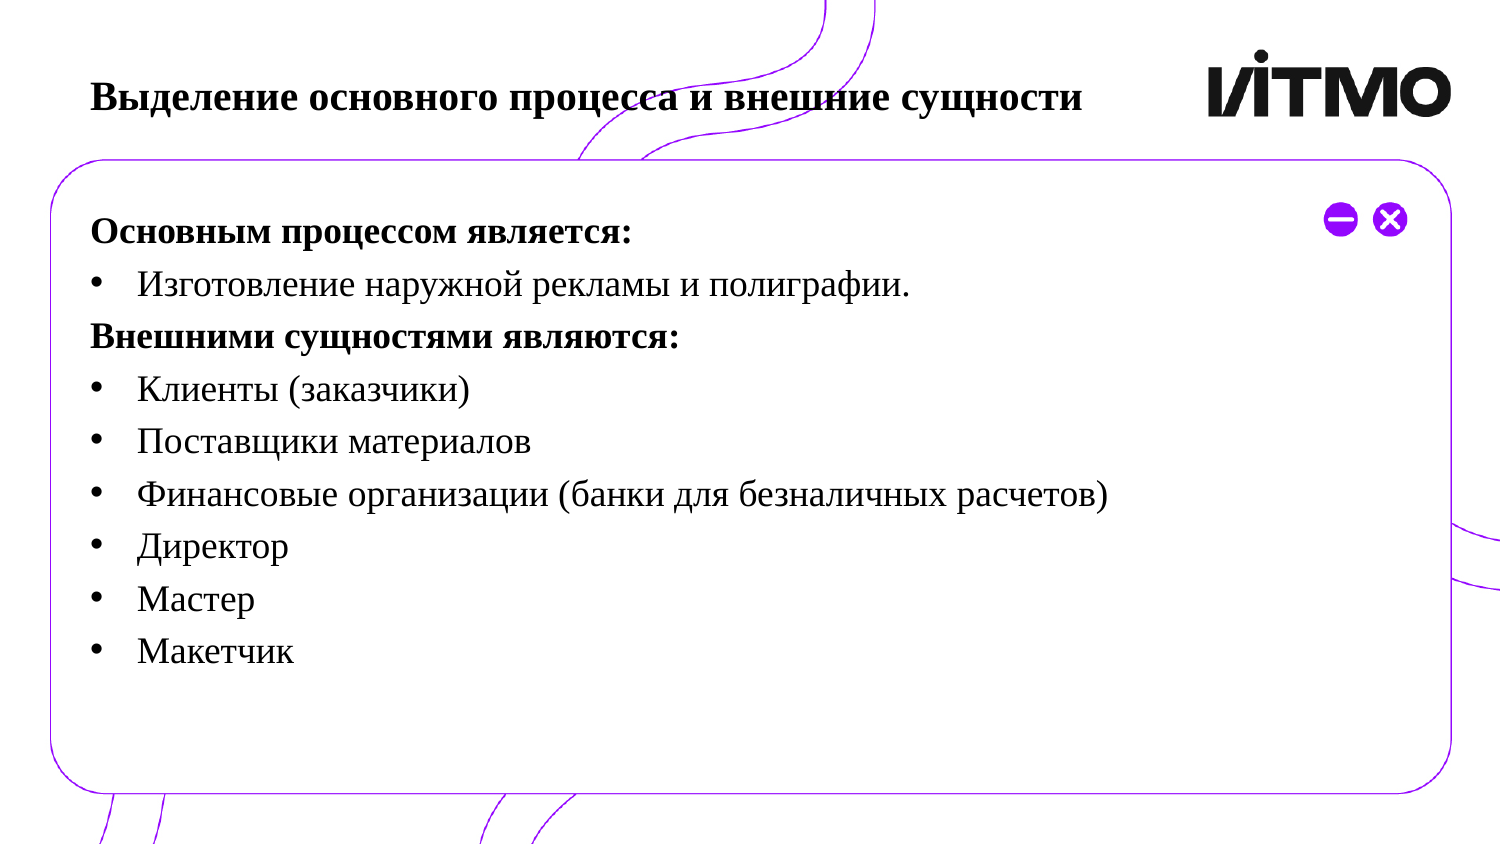

# Выделение основного процесса и внешние сущности
Основным процессом является:
Изготовление наружной рекламы и полиграфии.
Внешними сущностями являются:
Клиенты (заказчики)
Поставщики материалов
Финансовые организации (банки для безналичных расчетов)
Директор
Мастер
Макетчик